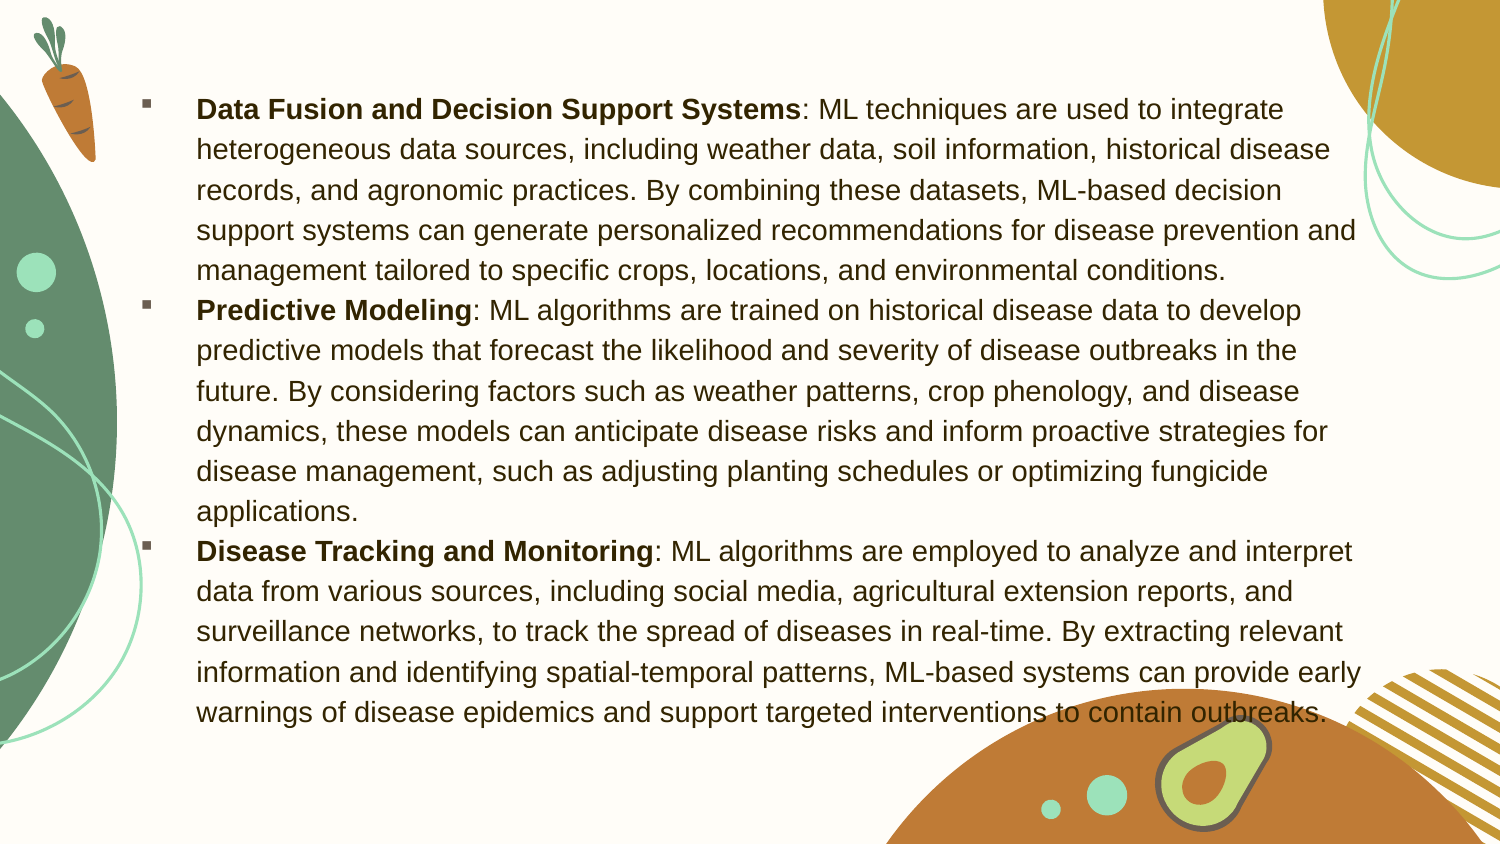

Data Fusion and Decision Support Systems: ML techniques are used to integrate heterogeneous data sources, including weather data, soil information, historical disease records, and agronomic practices. By combining these datasets, ML-based decision support systems can generate personalized recommendations for disease prevention and management tailored to specific crops, locations, and environmental conditions.
Predictive Modeling: ML algorithms are trained on historical disease data to develop predictive models that forecast the likelihood and severity of disease outbreaks in the future. By considering factors such as weather patterns, crop phenology, and disease dynamics, these models can anticipate disease risks and inform proactive strategies for disease management, such as adjusting planting schedules or optimizing fungicide applications.
Disease Tracking and Monitoring: ML algorithms are employed to analyze and interpret data from various sources, including social media, agricultural extension reports, and surveillance networks, to track the spread of diseases in real-time. By extracting relevant information and identifying spatial-temporal patterns, ML-based systems can provide early warnings of disease epidemics and support targeted interventions to contain outbreaks.